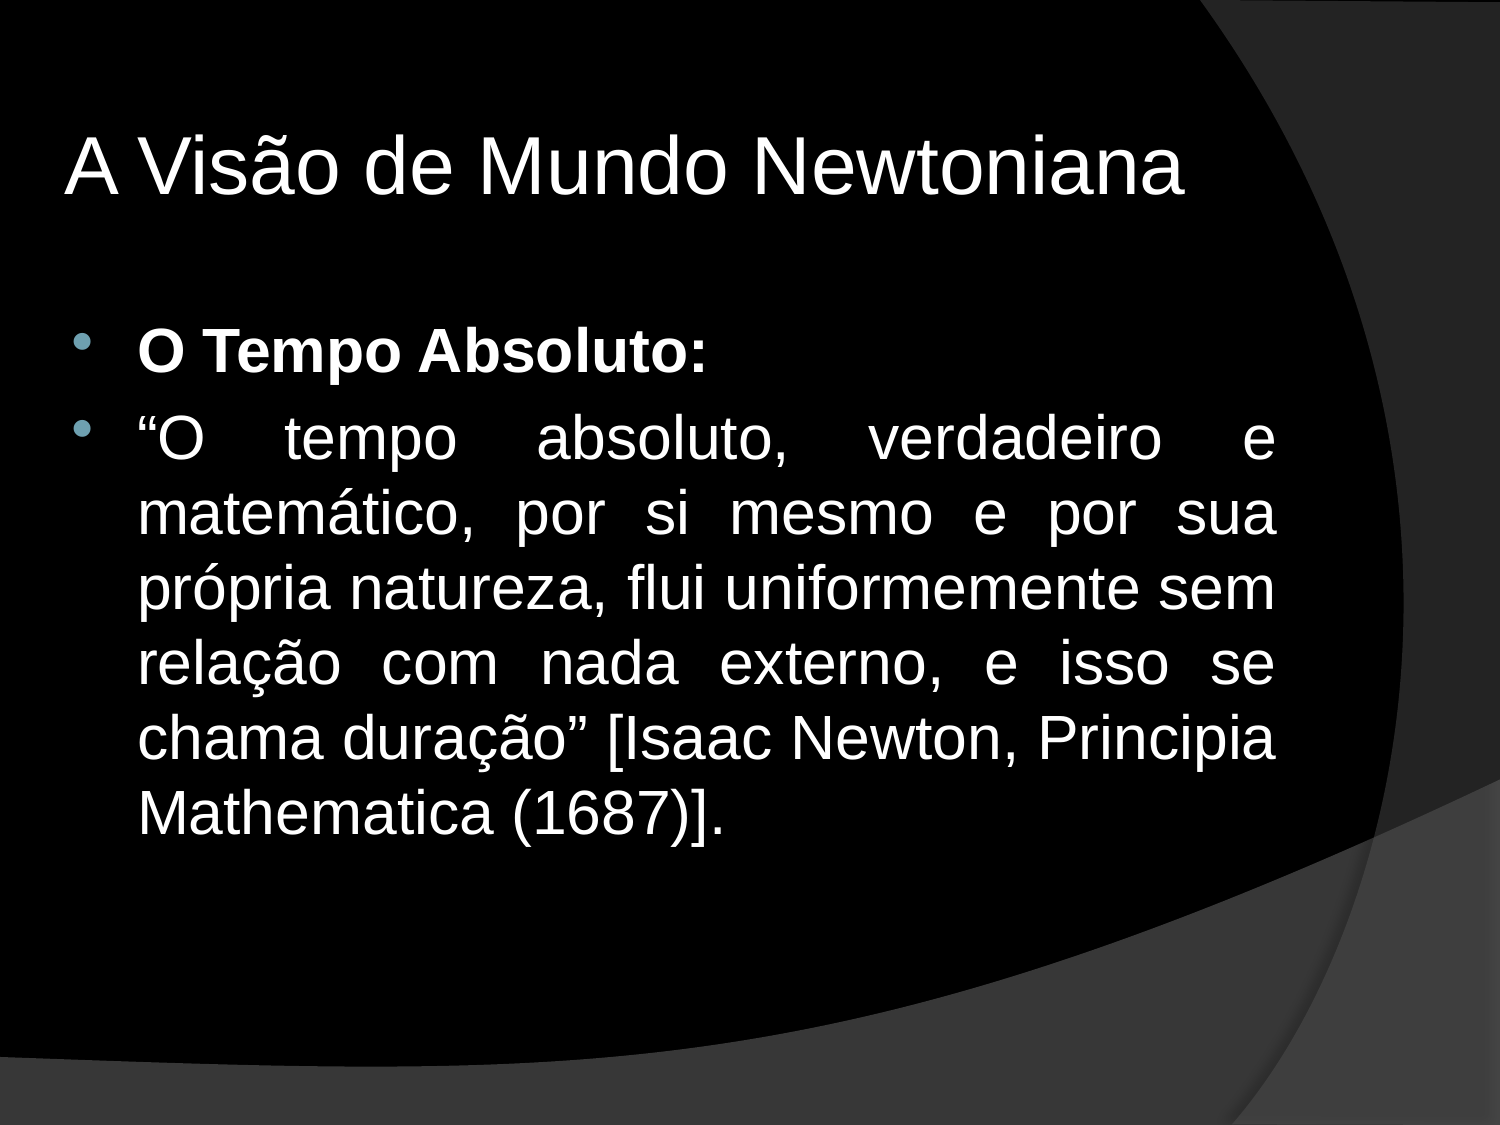

# A Visão de Mundo Newtoniana
O Tempo Absoluto:
“O tempo absoluto, verdadeiro e matemático, por si mesmo e por sua própria natureza, flui uniformemente sem relação com nada externo, e isso se chama duração” [Isaac Newton, Principia Mathematica (1687)].